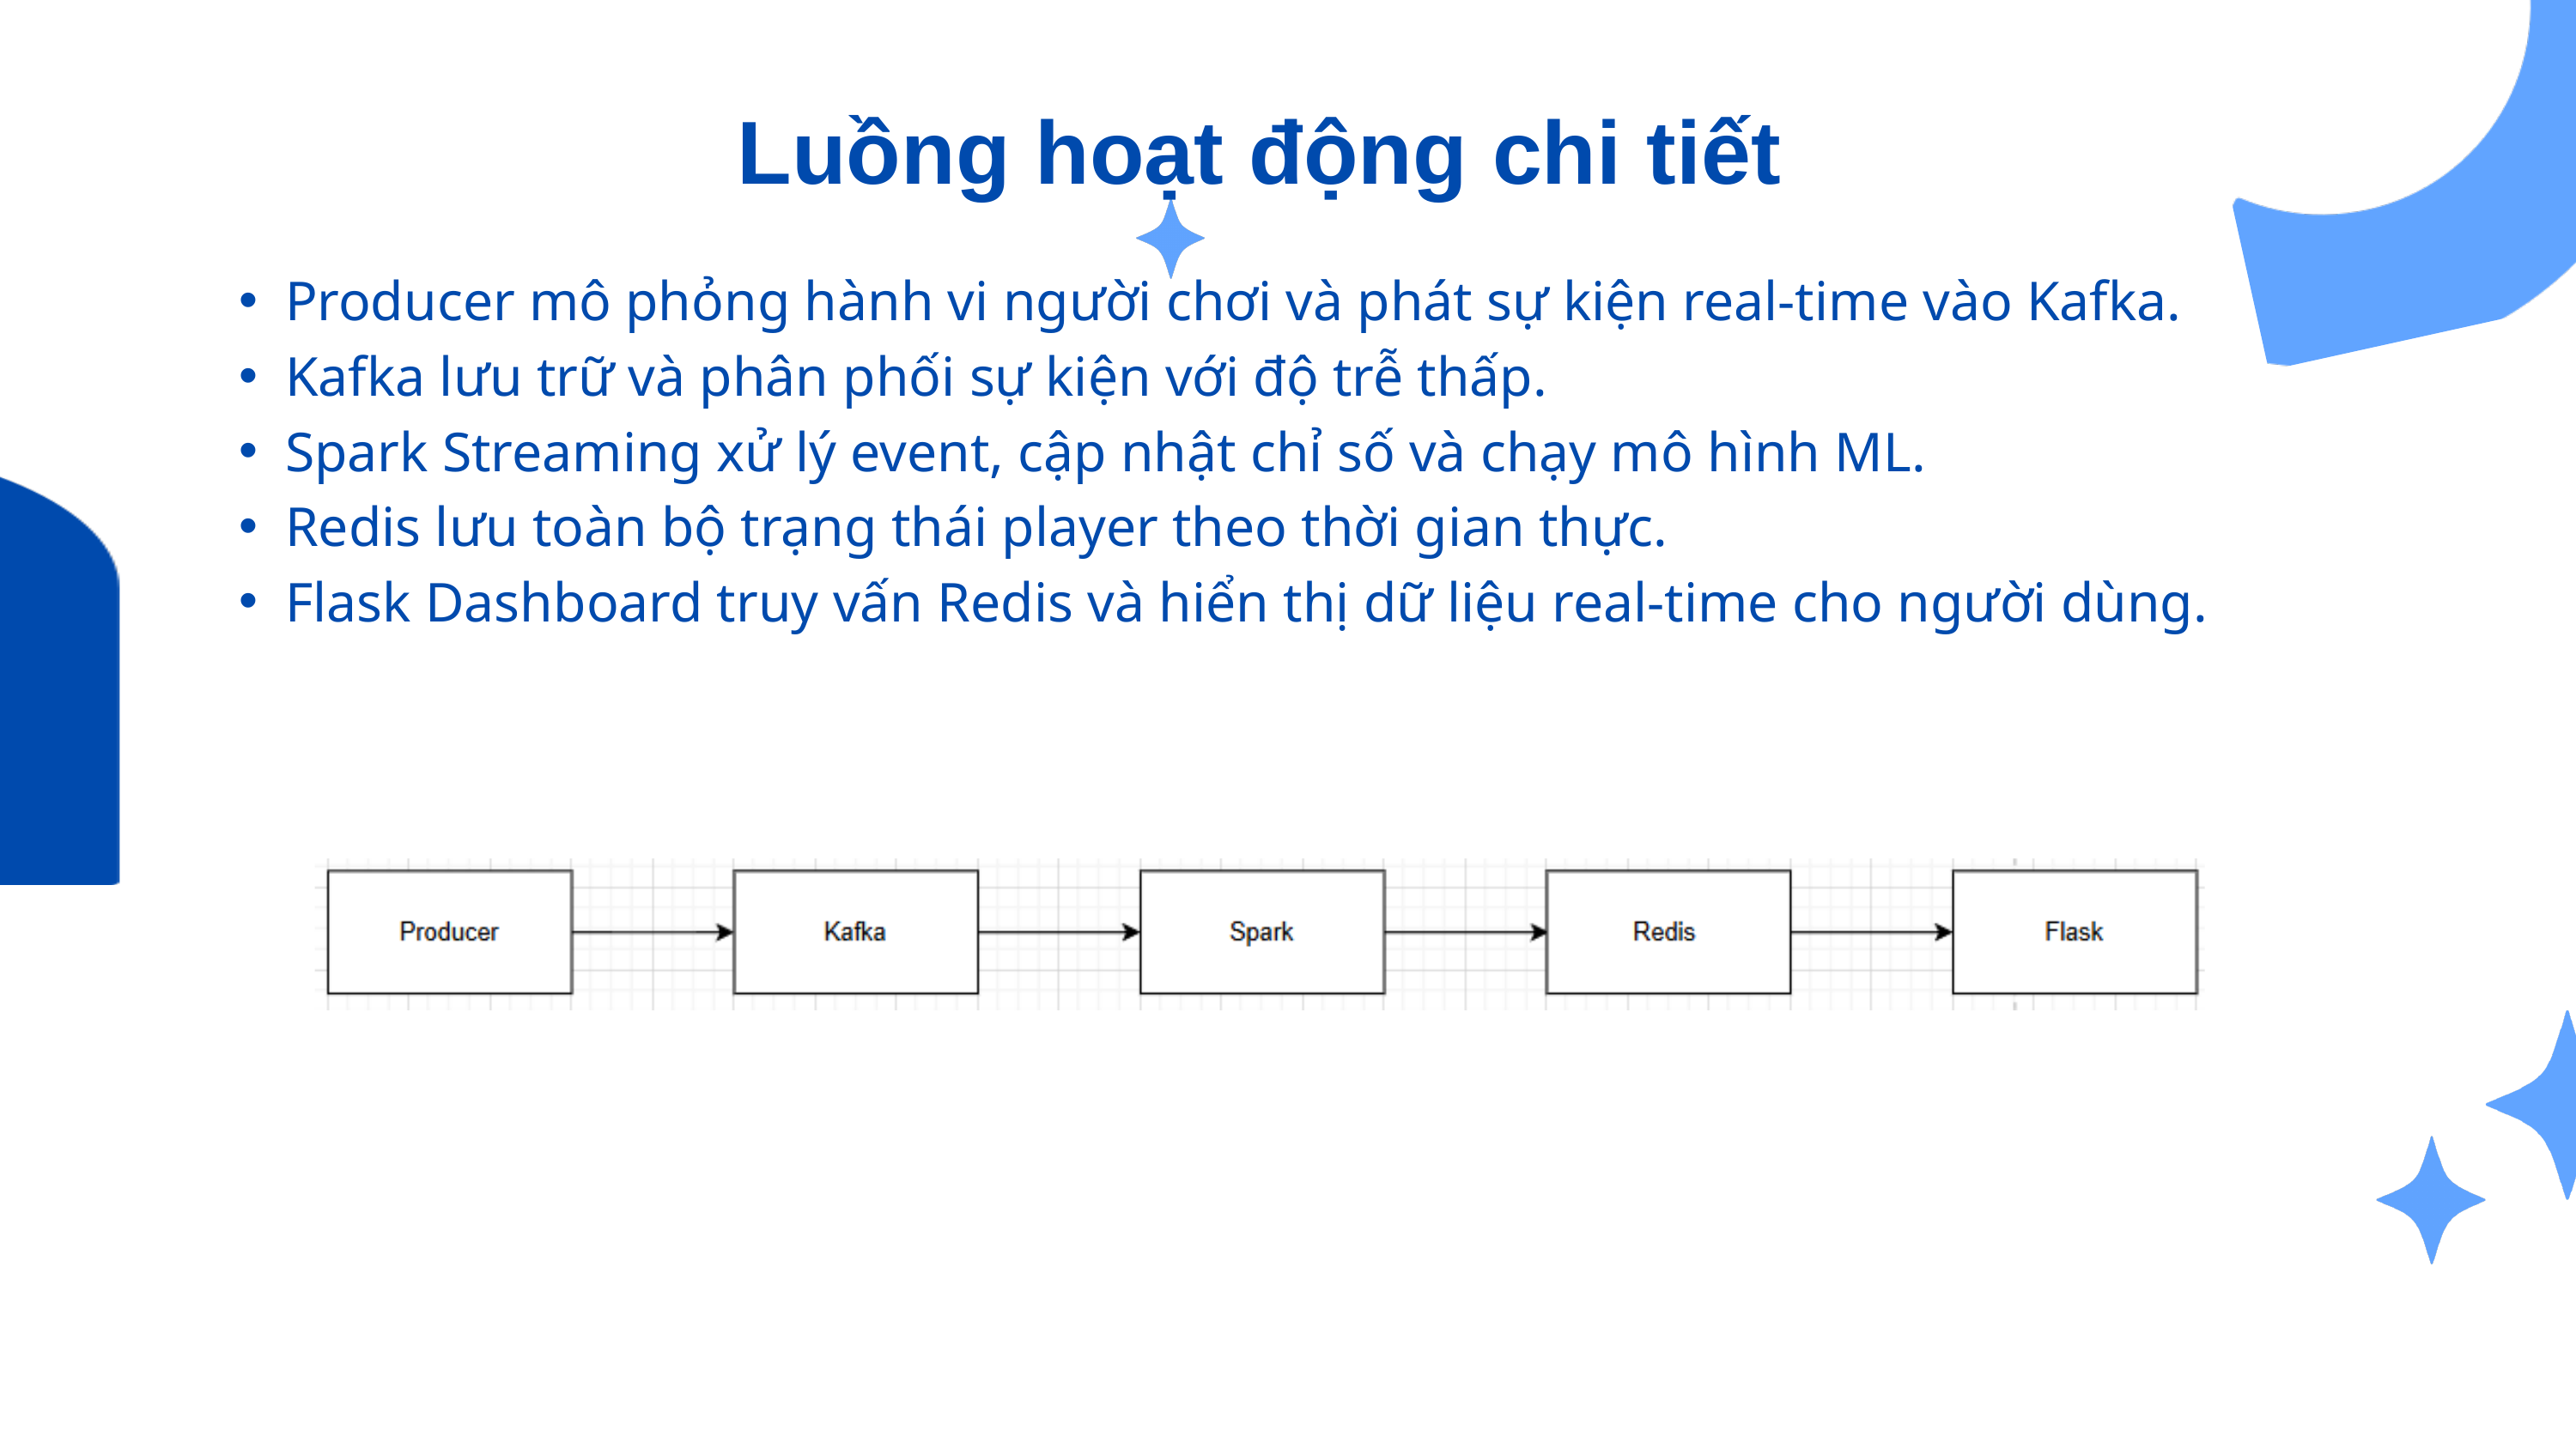

Luồng hoạt động chi tiết

Producer mô phỏng hành vi người chơi và phát sự kiện real-time vào Kafka.
Kafka lưu trữ và phân phối sự kiện với độ trễ thấp.
Spark Streaming xử lý event, cập nhật chỉ số và chạy mô hình ML.
Redis lưu toàn bộ trạng thái player theo thời gian thực.
Flask Dashboard truy vấn Redis và hiển thị dữ liệu real-time cho người dùng.